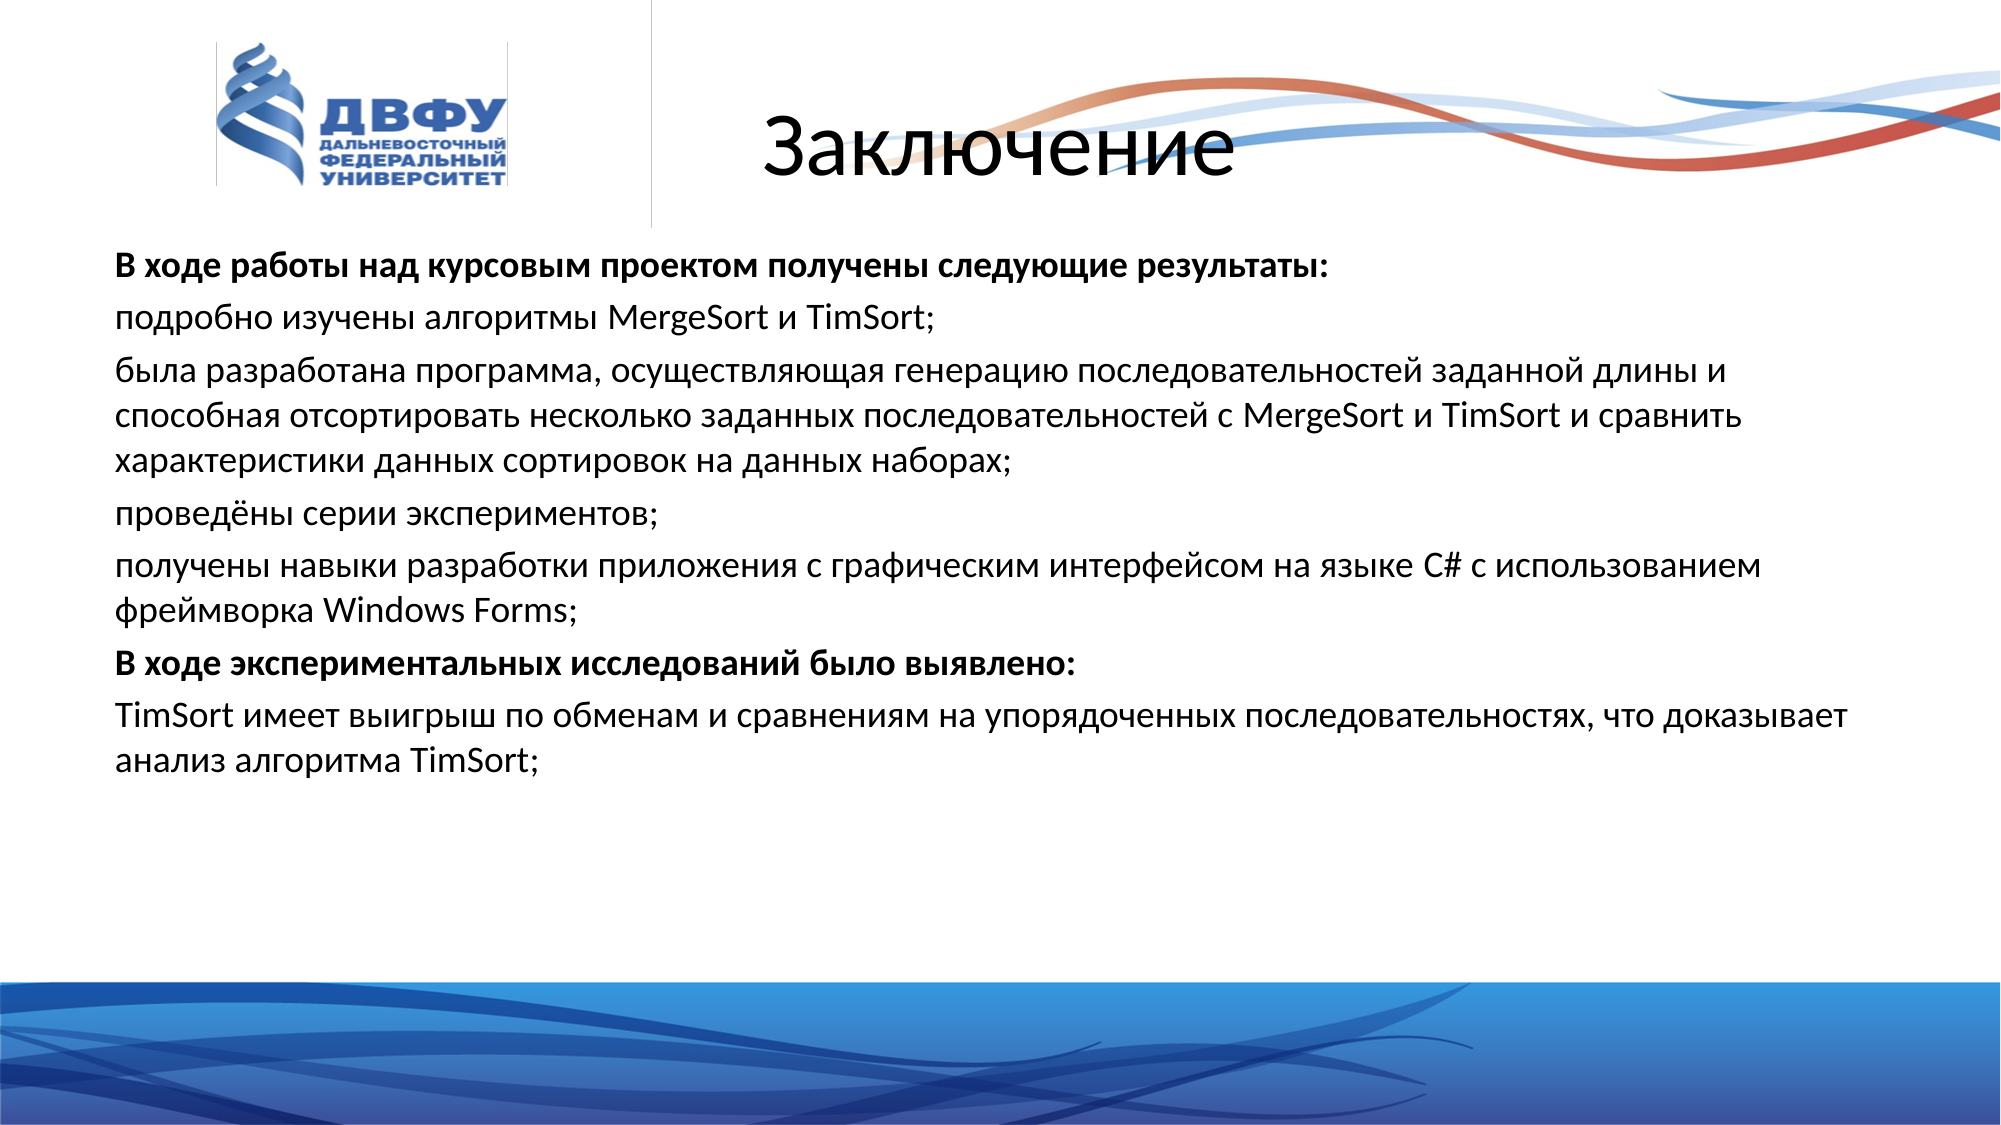

# Заключение
В ходе работы над курсовым проектом получены следующие результаты:
подробно изучены алгоритмы MergeSort и TimSort;
была разработана программа, осуществляющая генерацию последовательностей заданной длины и способная отсортировать несколько заданных последовательностей с MergeSort и TimSort и сравнить характеристики данных сортировок на данных наборах;
проведёны серии экспериментов;
получены навыки разработки приложения с графическим интерфейсом на языке C# с использованием фреймворка Windows Forms;
В ходе экспериментальных исследований было выявлено:
TimSort имеет выигрыш по обменам и сравнениям на упорядоченных последовательностях, что доказывает анализ алгоритма TimSort;